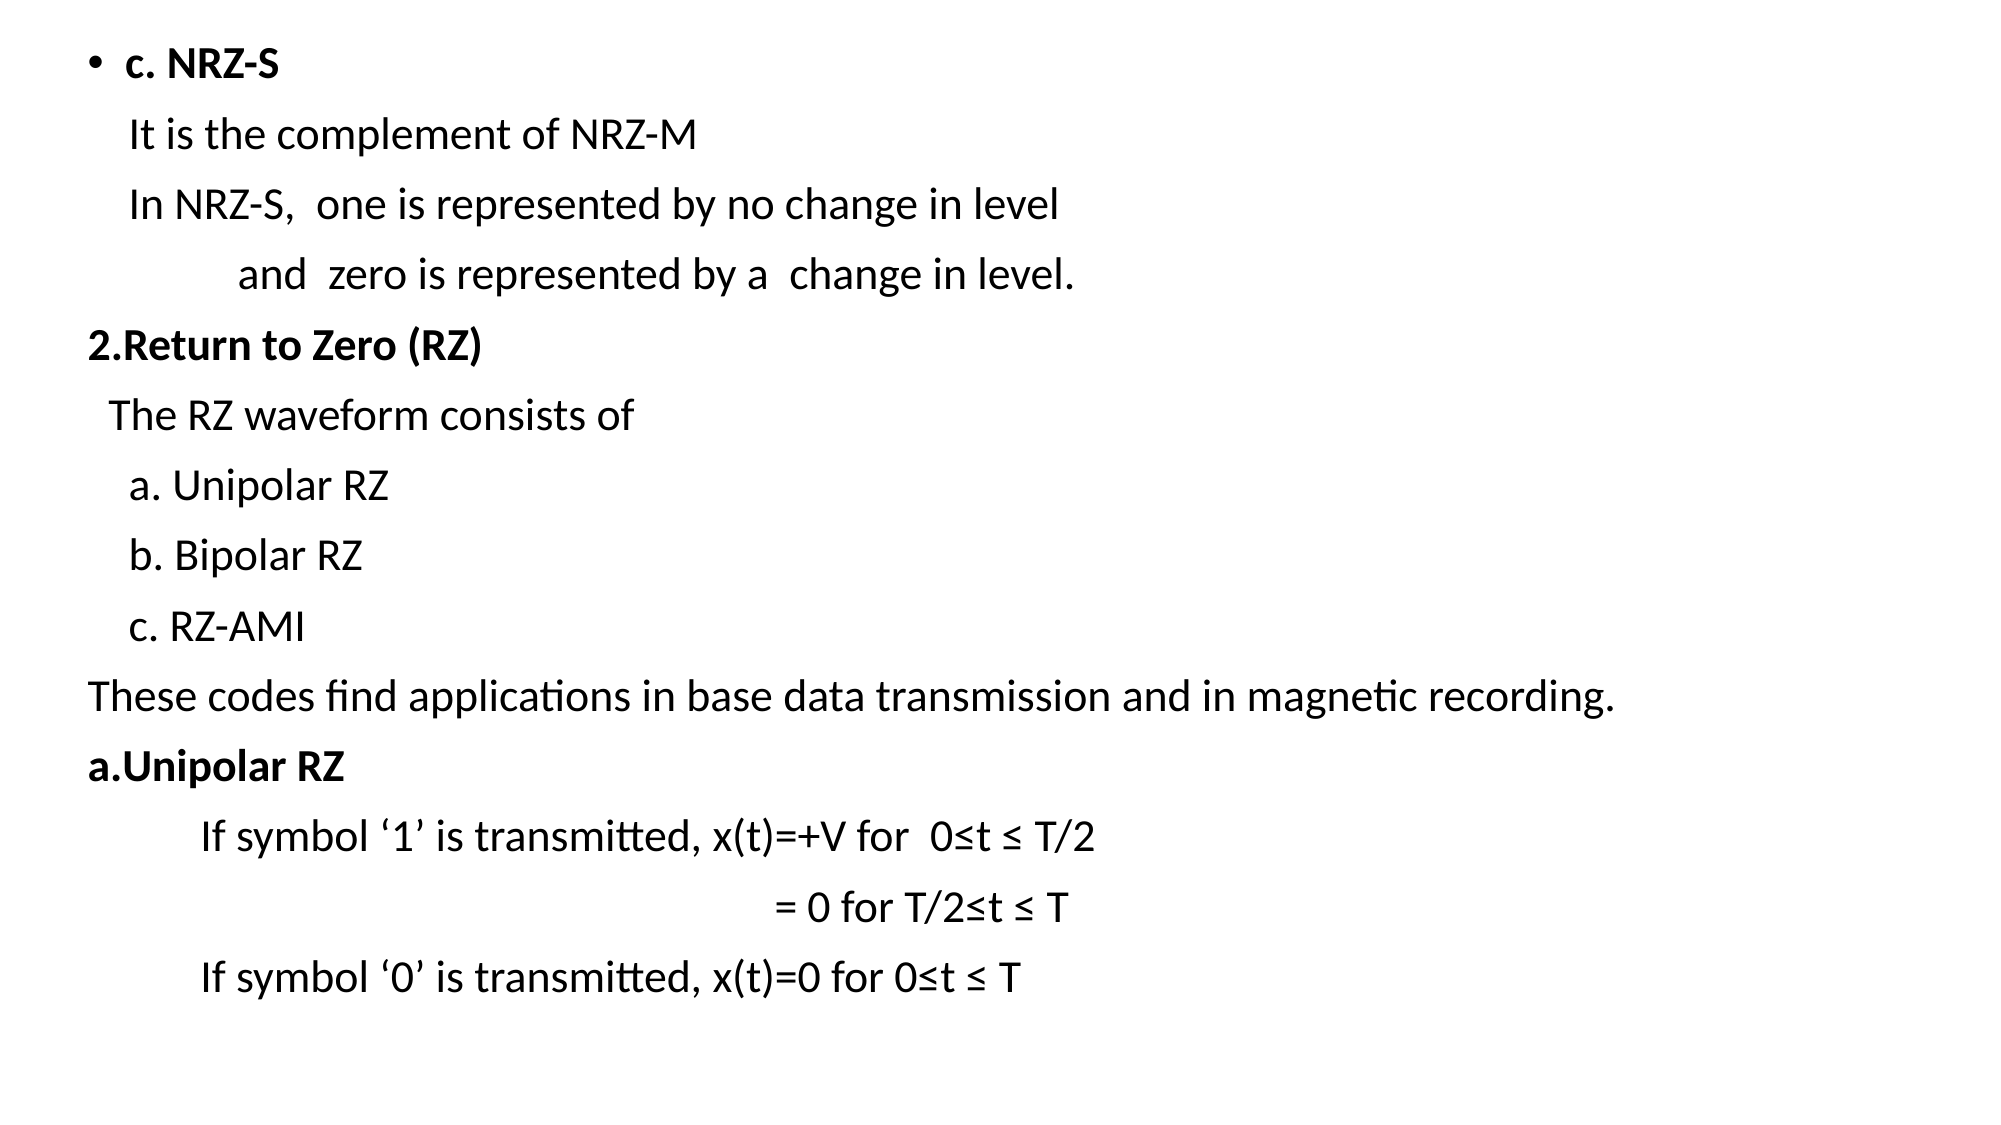

c. NRZ-S
    It is the complement of NRZ-M
    In NRZ-S,  one is represented by no change in level
	and  zero is represented by a  change in level.
2.Return to Zero (RZ)
  The RZ waveform consists of
    a. Unipolar RZ
    b. Bipolar RZ
    c. RZ-AMI
These codes find applications in base data transmission and in magnetic recording.
a.Unipolar RZ
           If symbol ‘1’ is transmitted, x(t)=+V for  0≤t ≤ T/2
                                                                   = 0 for T/2≤t ≤ T
           If symbol ‘0’ is transmitted, x(t)=0 for 0≤t ≤ T